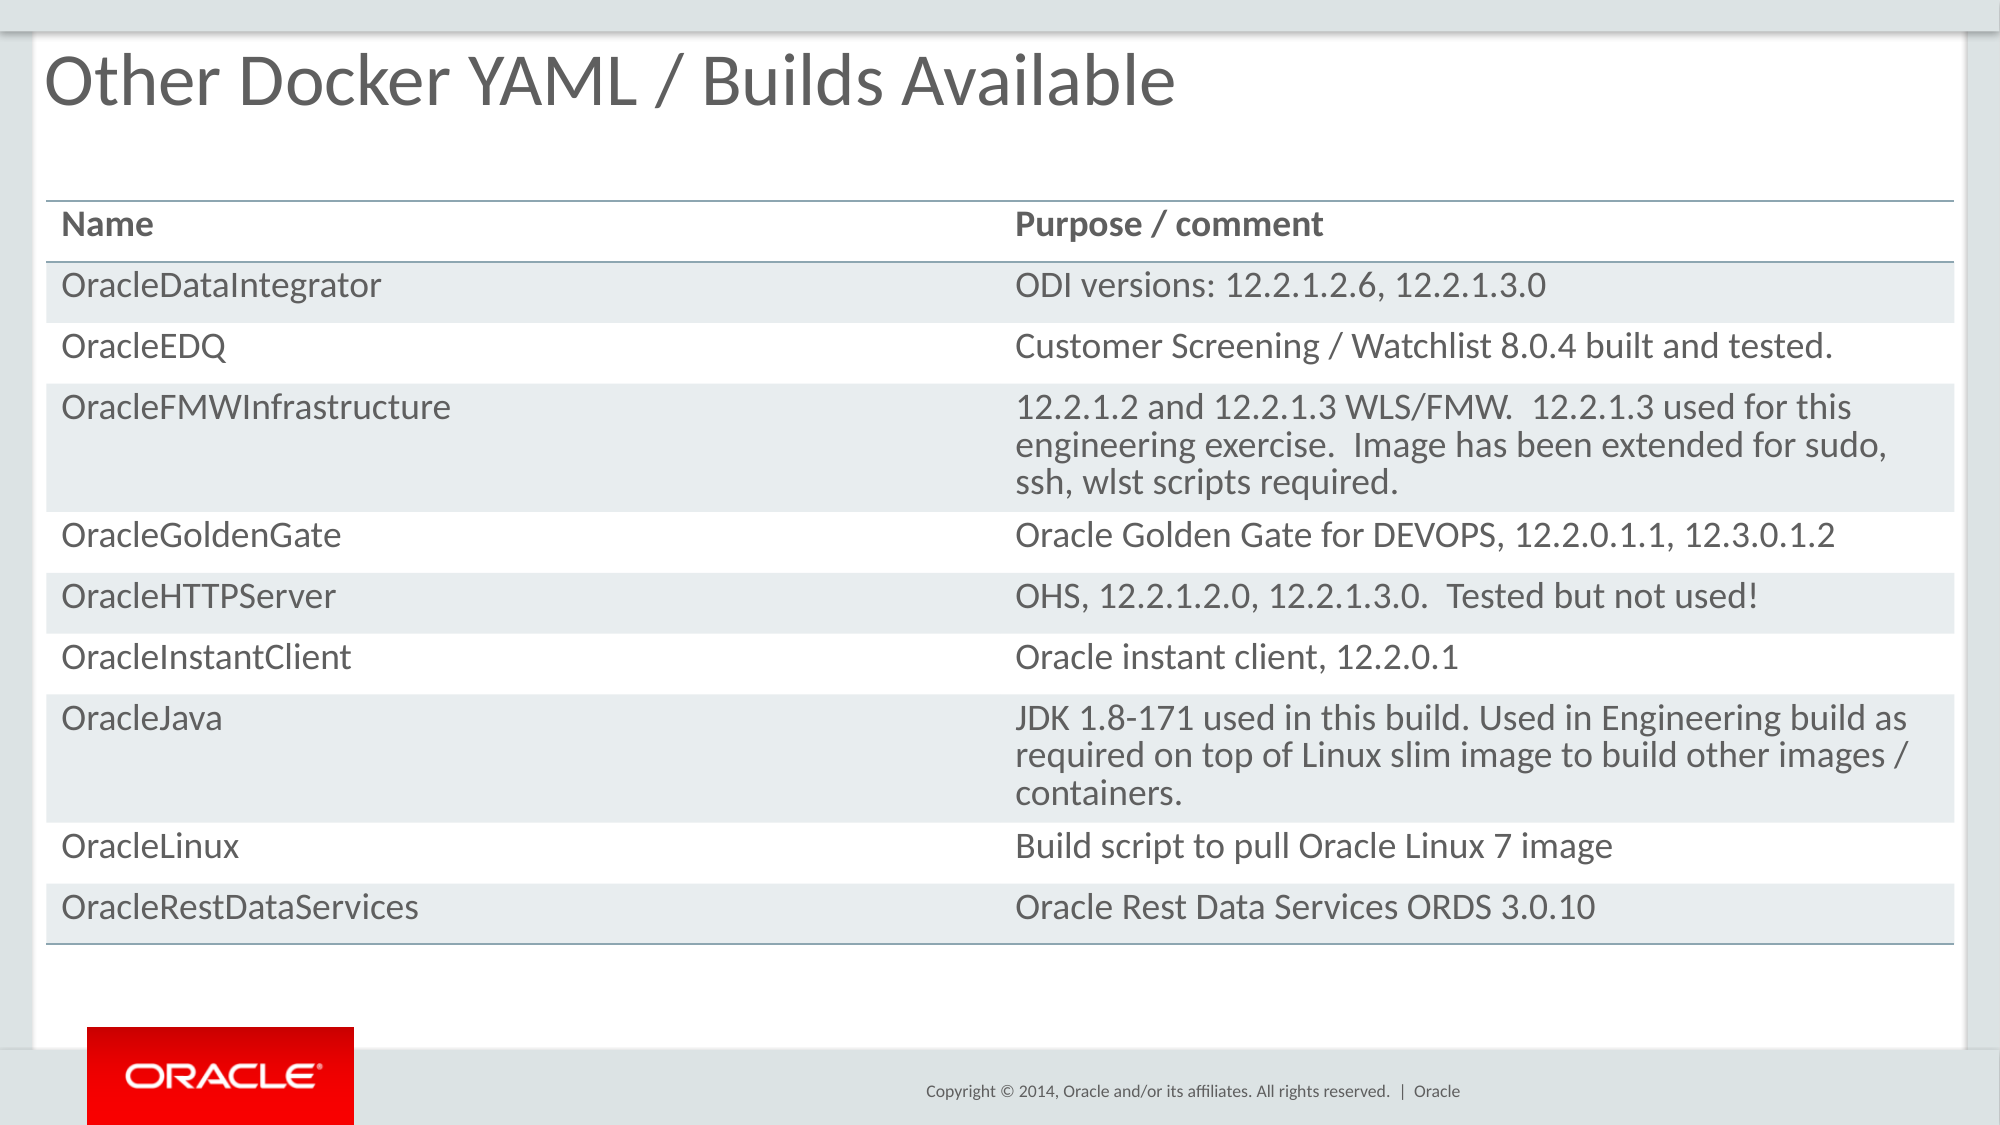

# Other Docker YAML / Builds Available
| Name | Purpose / comment |
| --- | --- |
| OracleDataIntegrator | ODI versions: 12.2.1.2.6, 12.2.1.3.0 |
| OracleEDQ | Customer Screening / Watchlist 8.0.4 built and tested. |
| OracleFMWInfrastructure | 12.2.1.2 and 12.2.1.3 WLS/FMW. 12.2.1.3 used for this engineering exercise. Image has been extended for sudo, ssh, wlst scripts required. |
| OracleGoldenGate | Oracle Golden Gate for DEVOPS, 12.2.0.1.1, 12.3.0.1.2 |
| OracleHTTPServer | OHS, 12.2.1.2.0, 12.2.1.3.0. Tested but not used! |
| OracleInstantClient | Oracle instant client, 12.2.0.1 |
| OracleJava | JDK 1.8-171 used in this build. Used in Engineering build as required on top of Linux slim image to build other images / containers. |
| OracleLinux | Build script to pull Oracle Linux 7 image |
| OracleRestDataServices | Oracle Rest Data Services ORDS 3.0.10 |
Oracle